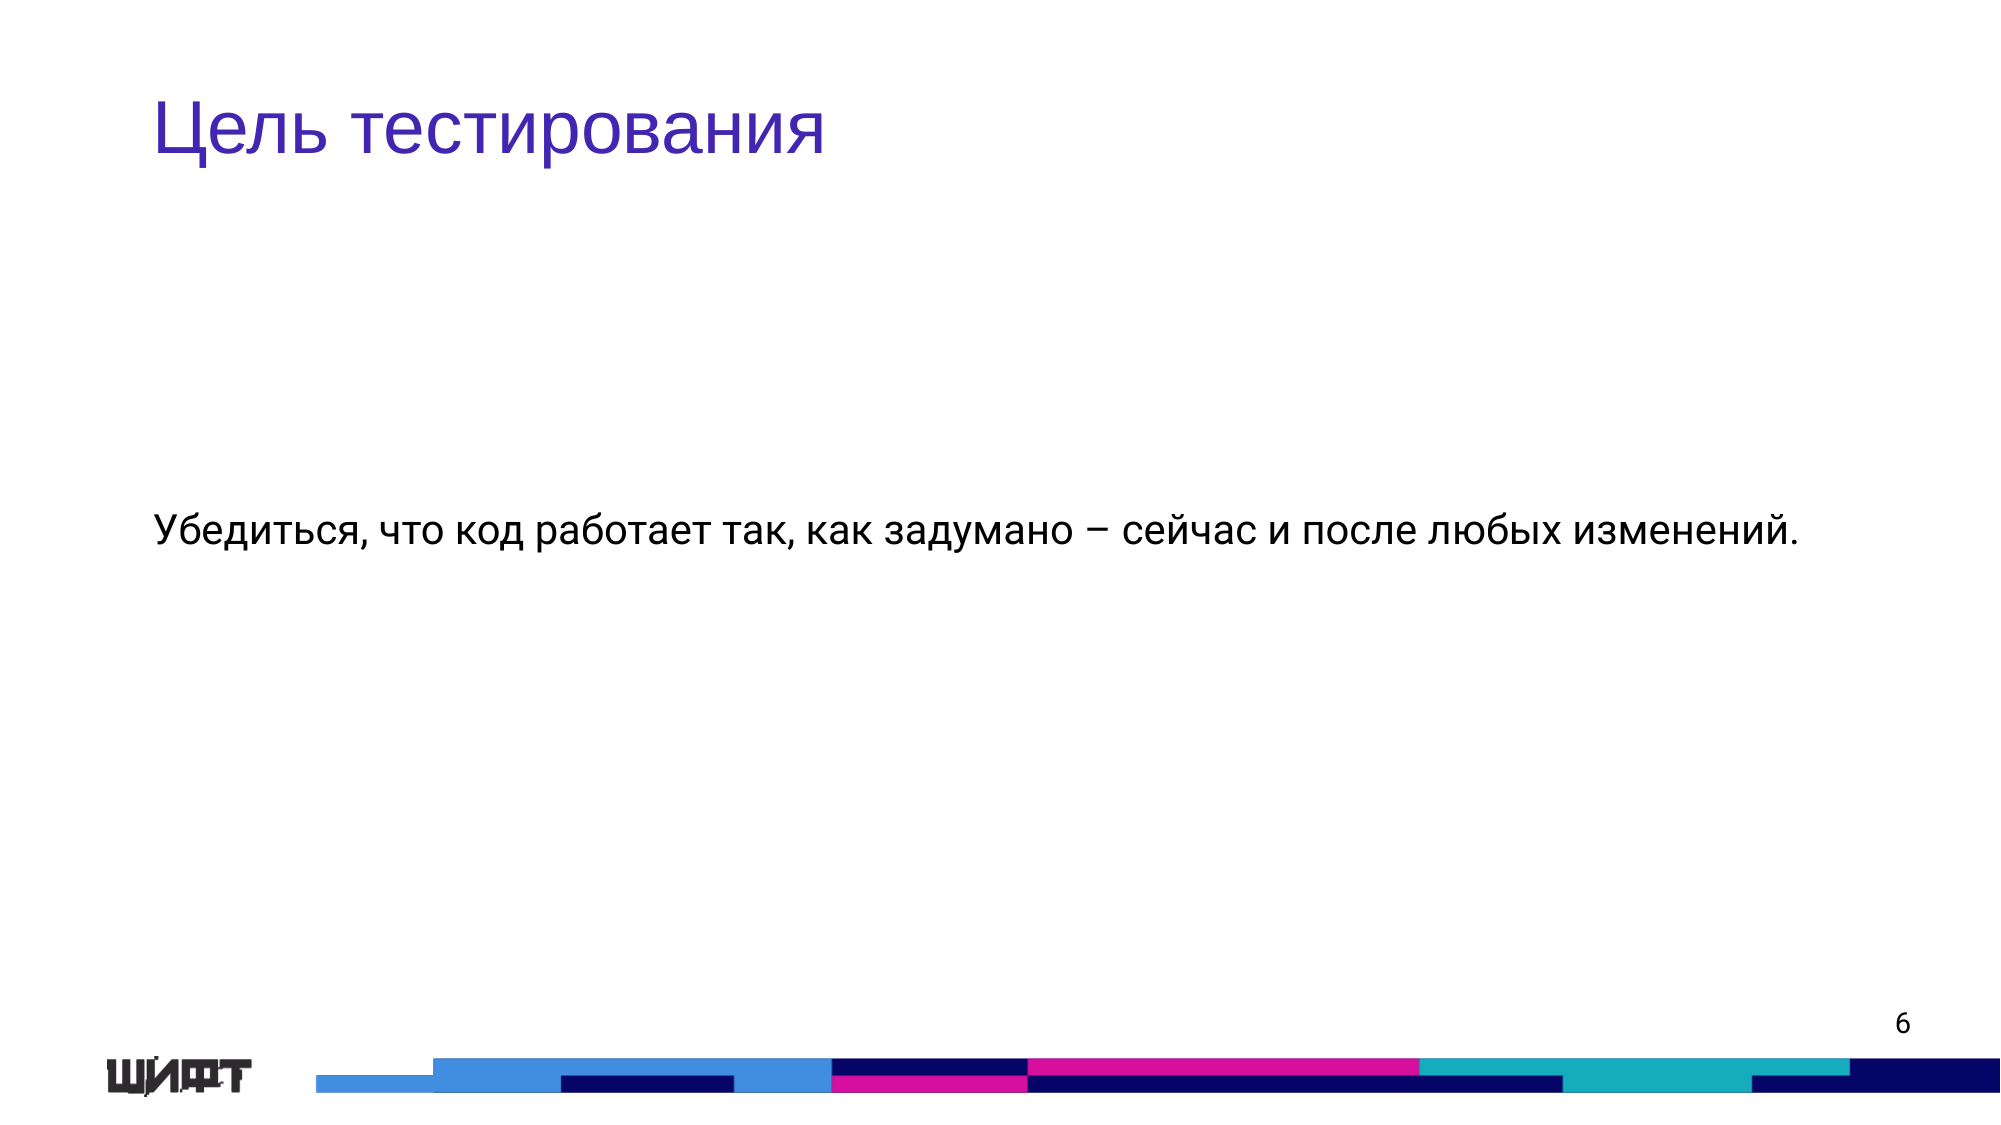

# Цель тестирования
Убедиться, что код работает так, как задумано – сейчас и после любых изменений.